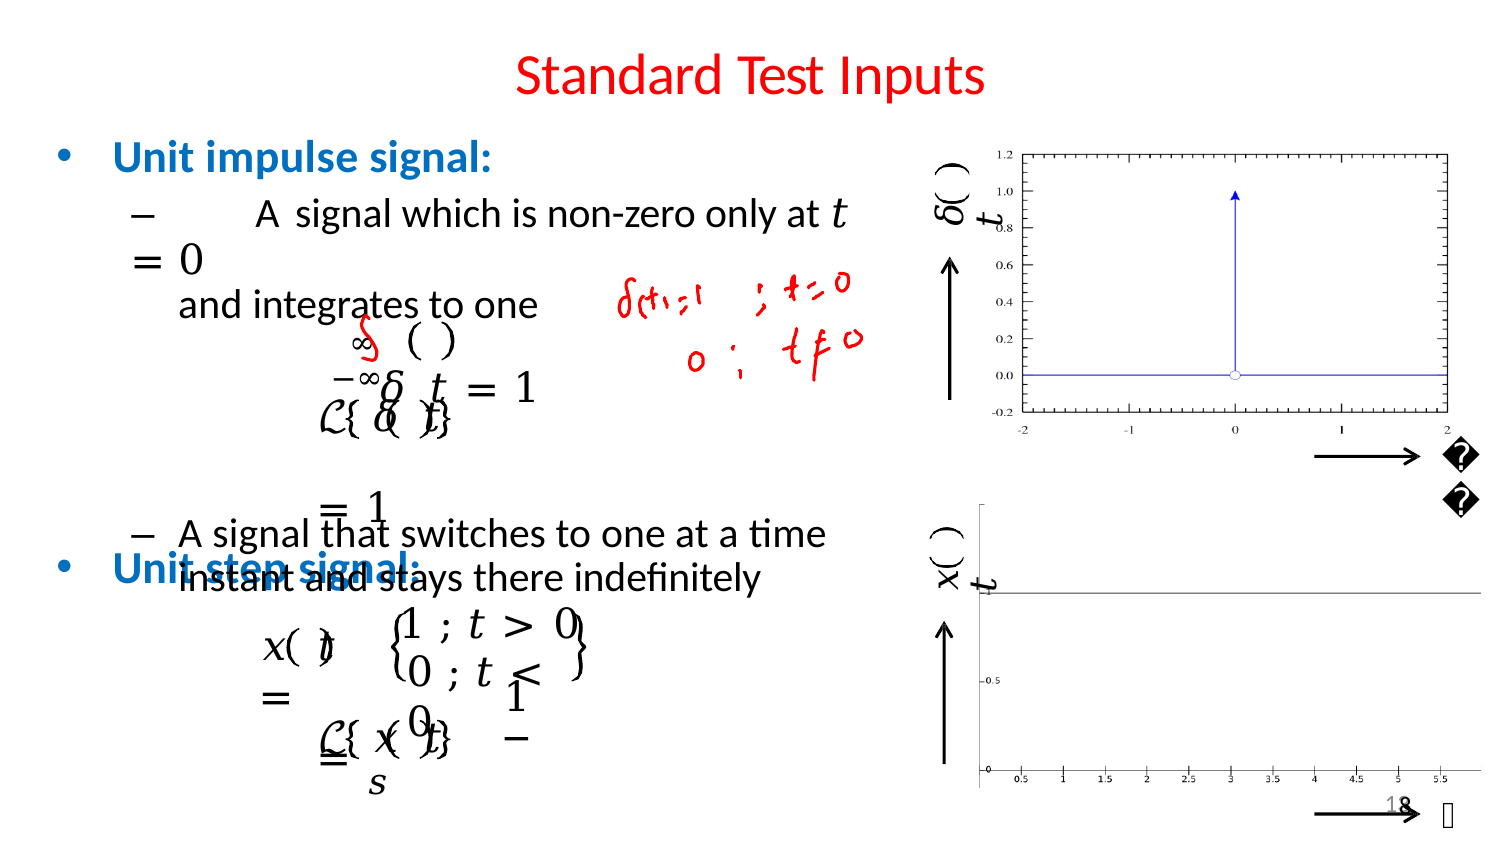

# Standard Test Inputs
Unit impulse signal:
–	A signal which is non-zero only at 𝑡 = 0
and integrates to one
∞
 	𝛿 𝑡	= 1

𝛿 𝑡

−∞
ℒ 𝛿 𝑡	= 1
Unit step signal:

𝑡
–	A signal that switches to one at a time  instant and stays there indefinitely
1 ; 𝑡 > 0

𝑥 𝑡

𝑥  𝑡	=

0 ; 𝑡 < 0
1
ℒ 𝑥 𝑡	= 𝑠

13
8
𝑡